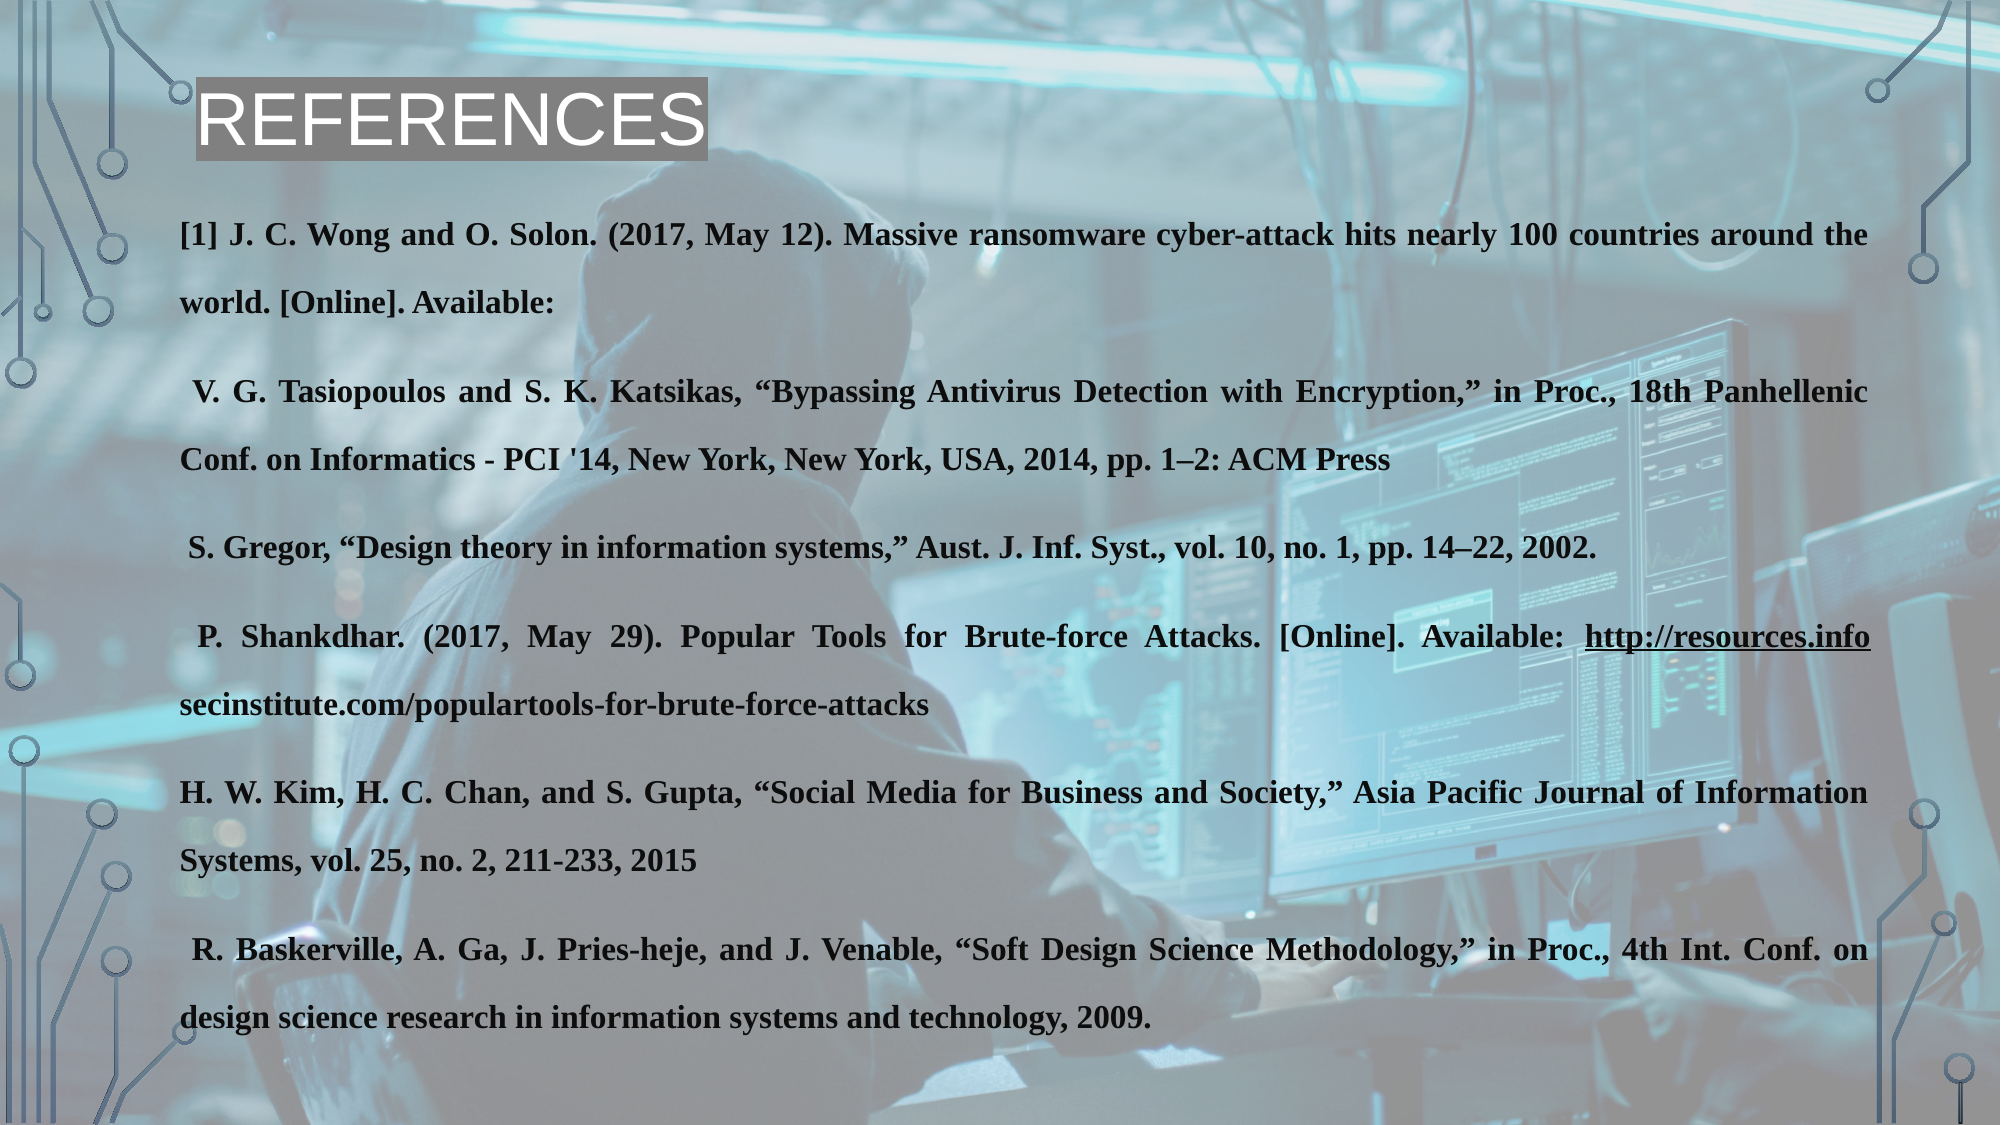

# References

[1] J. C. Wong and O. Solon. (2017, May 12). Massive ransomware cyber-attack hits nearly 100 countries around the world. [Online]. Available:
 V. G. Tasiopoulos and S. K. Katsikas, “Bypassing Antivirus Detection with Encryption,” in Proc., 18th Panhellenic Conf. on Informatics - PCI '14, New York, New York, USA, 2014, pp. 1–2: ACM Press
 S. Gregor, “Design theory in information systems,” Aust. J. Inf. Syst., vol. 10, no. 1, pp. 14–22, 2002.
 P. Shankdhar. (2017, May 29). Popular Tools for Brute-force Attacks. [Online]. Available: http://resources.infosecinstitute.com/populartools-for-brute-force-attacks
H. W. Kim, H. C. Chan, and S. Gupta, “Social Media for Business and Society,” Asia Pacific Journal of Information Systems, vol. 25, no. 2, 211-233, 2015
 R. Baskerville, A. Ga, J. Pries-heje, and J. Venable, “Soft Design Science Methodology,” in Proc., 4th Int. Conf. on design science research in information systems and technology, 2009.